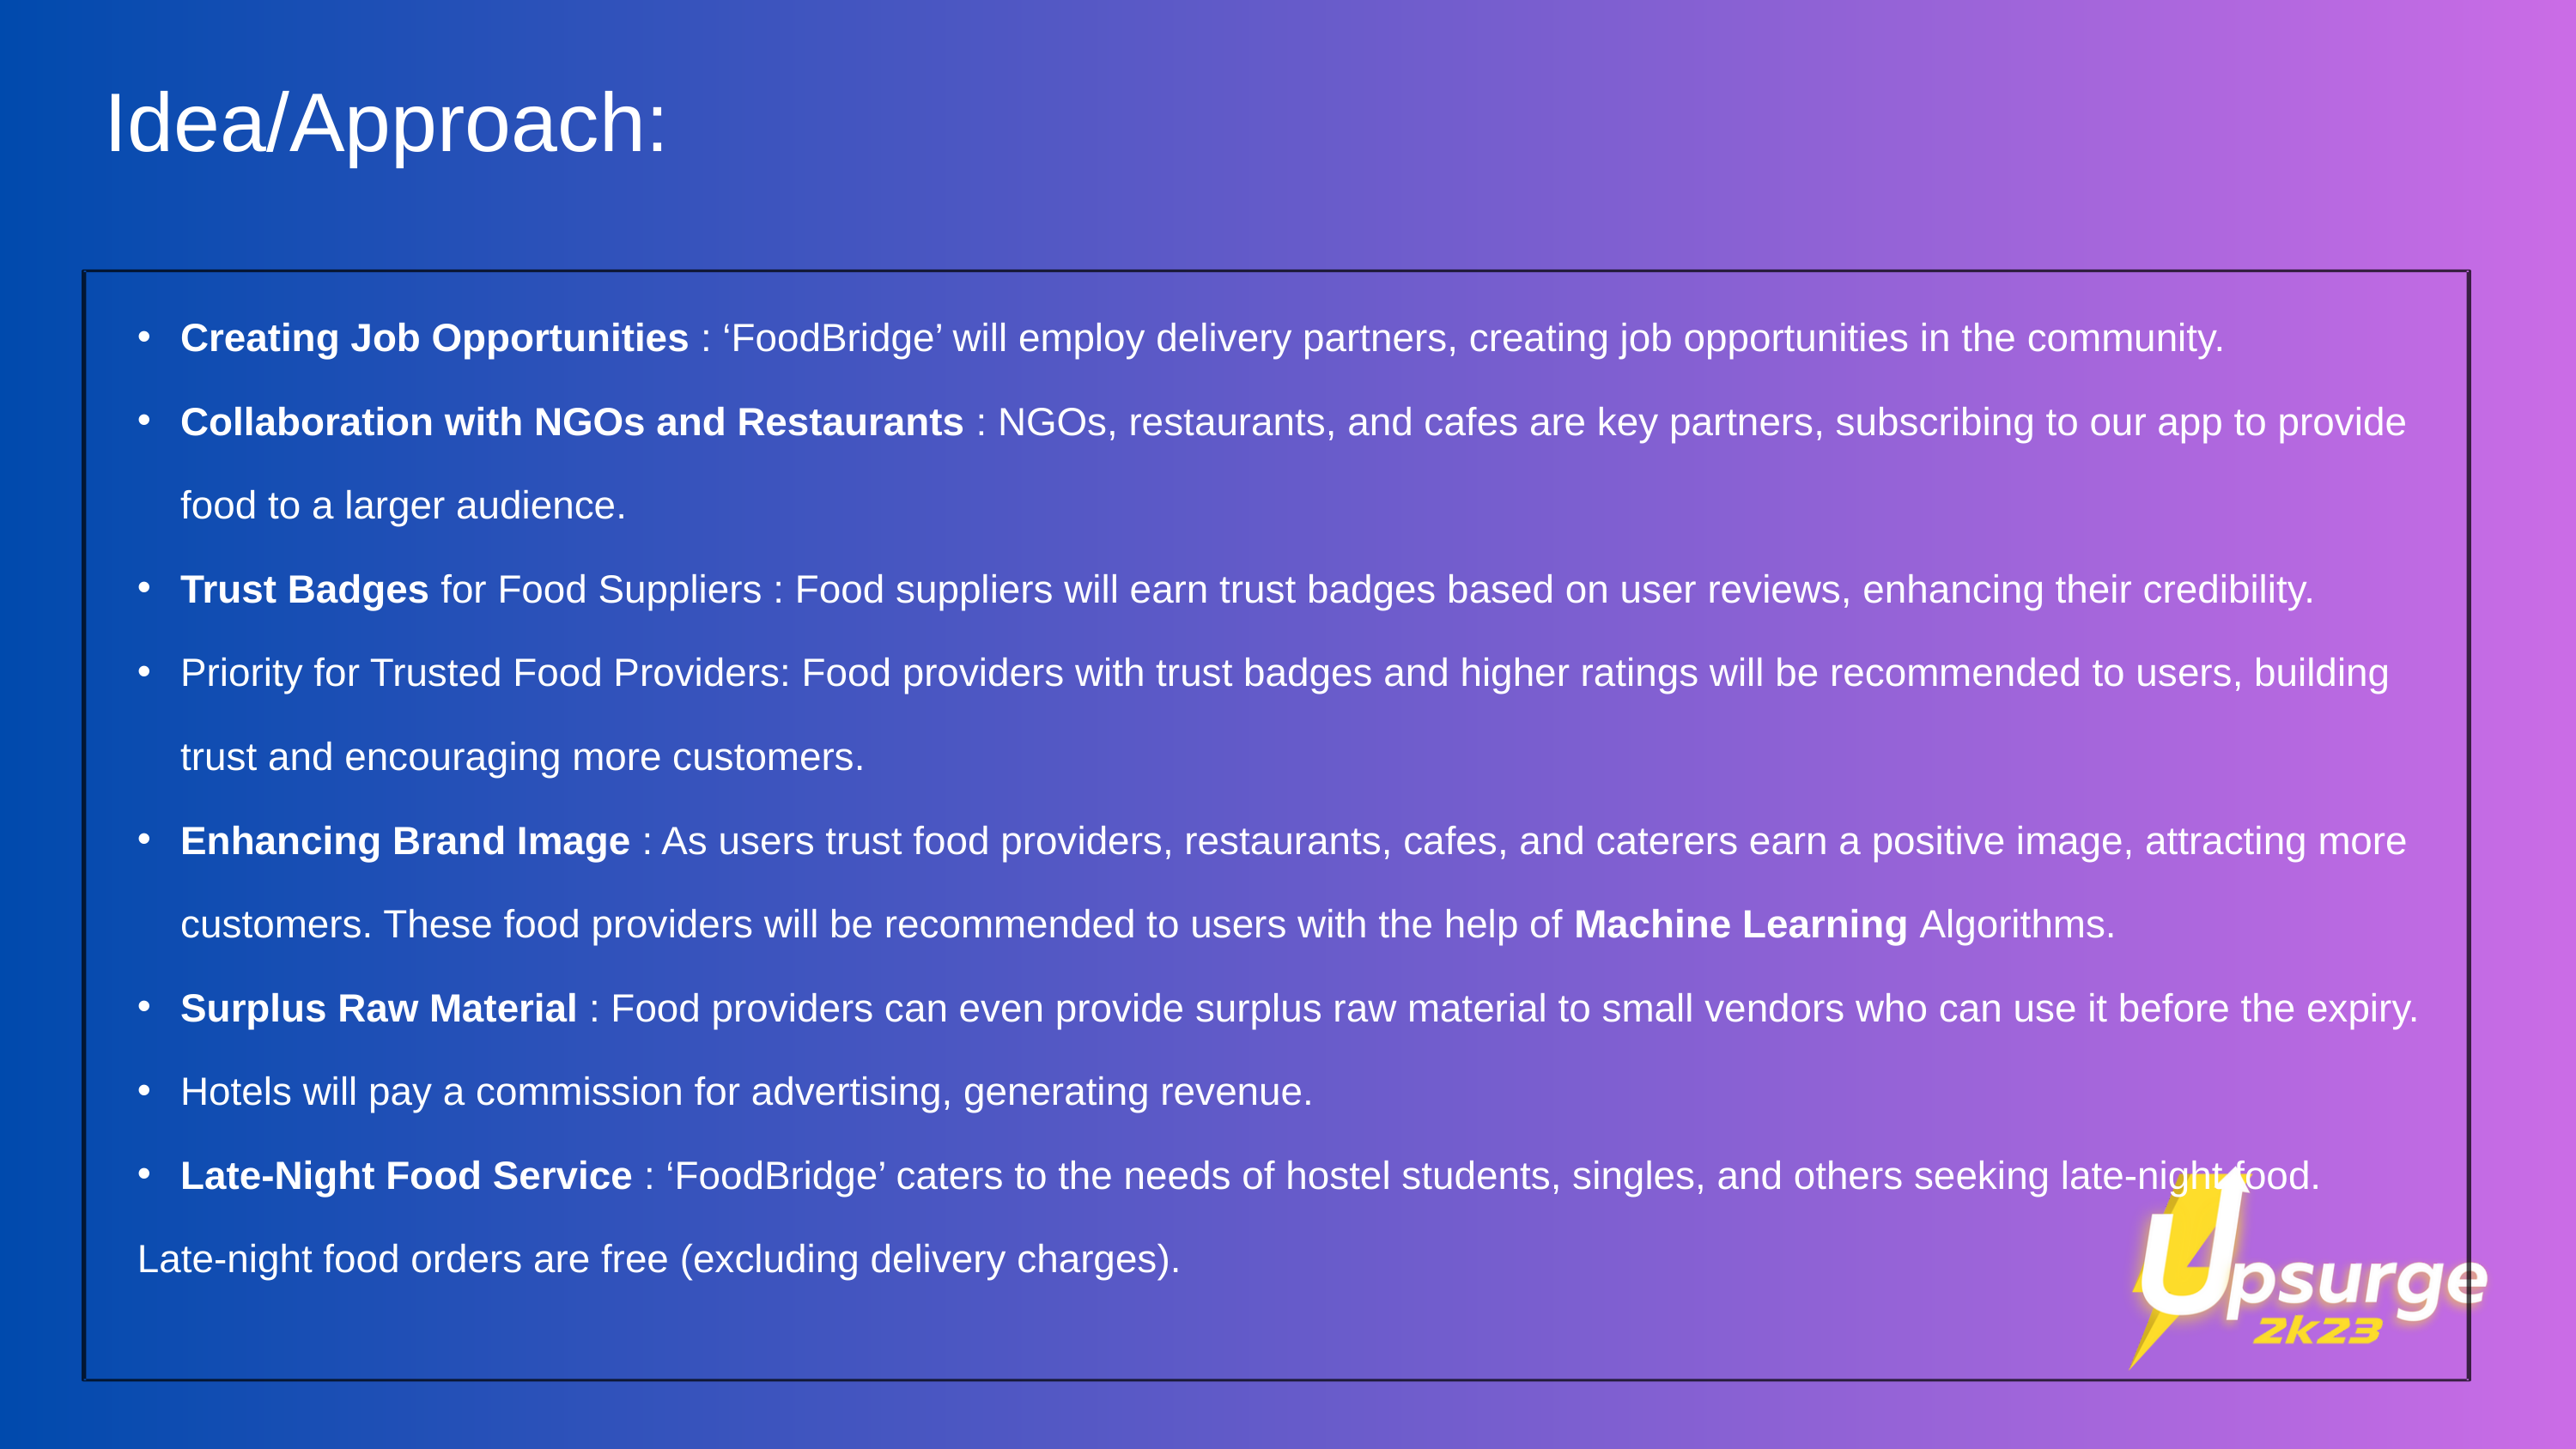

Idea/Approach:
Creating Job Opportunities : ‘FoodBridge’ will employ delivery partners, creating job opportunities in the community.
Collaboration with NGOs and Restaurants : NGOs, restaurants, and cafes are key partners, subscribing to our app to provide food to a larger audience.
Trust Badges for Food Suppliers : Food suppliers will earn trust badges based on user reviews, enhancing their credibility.
Priority for Trusted Food Providers: Food providers with trust badges and higher ratings will be recommended to users, building trust and encouraging more customers.
Enhancing Brand Image : As users trust food providers, restaurants, cafes, and caterers earn a positive image, attracting more customers. These food providers will be recommended to users with the help of Machine Learning Algorithms.
Surplus Raw Material : Food providers can even provide surplus raw material to small vendors who can use it before the expiry.
Hotels will pay a commission for advertising, generating revenue.
Late-Night Food Service : ‘FoodBridge’ caters to the needs of hostel students, singles, and others seeking late-night food.
Late-night food orders are free (excluding delivery charges).